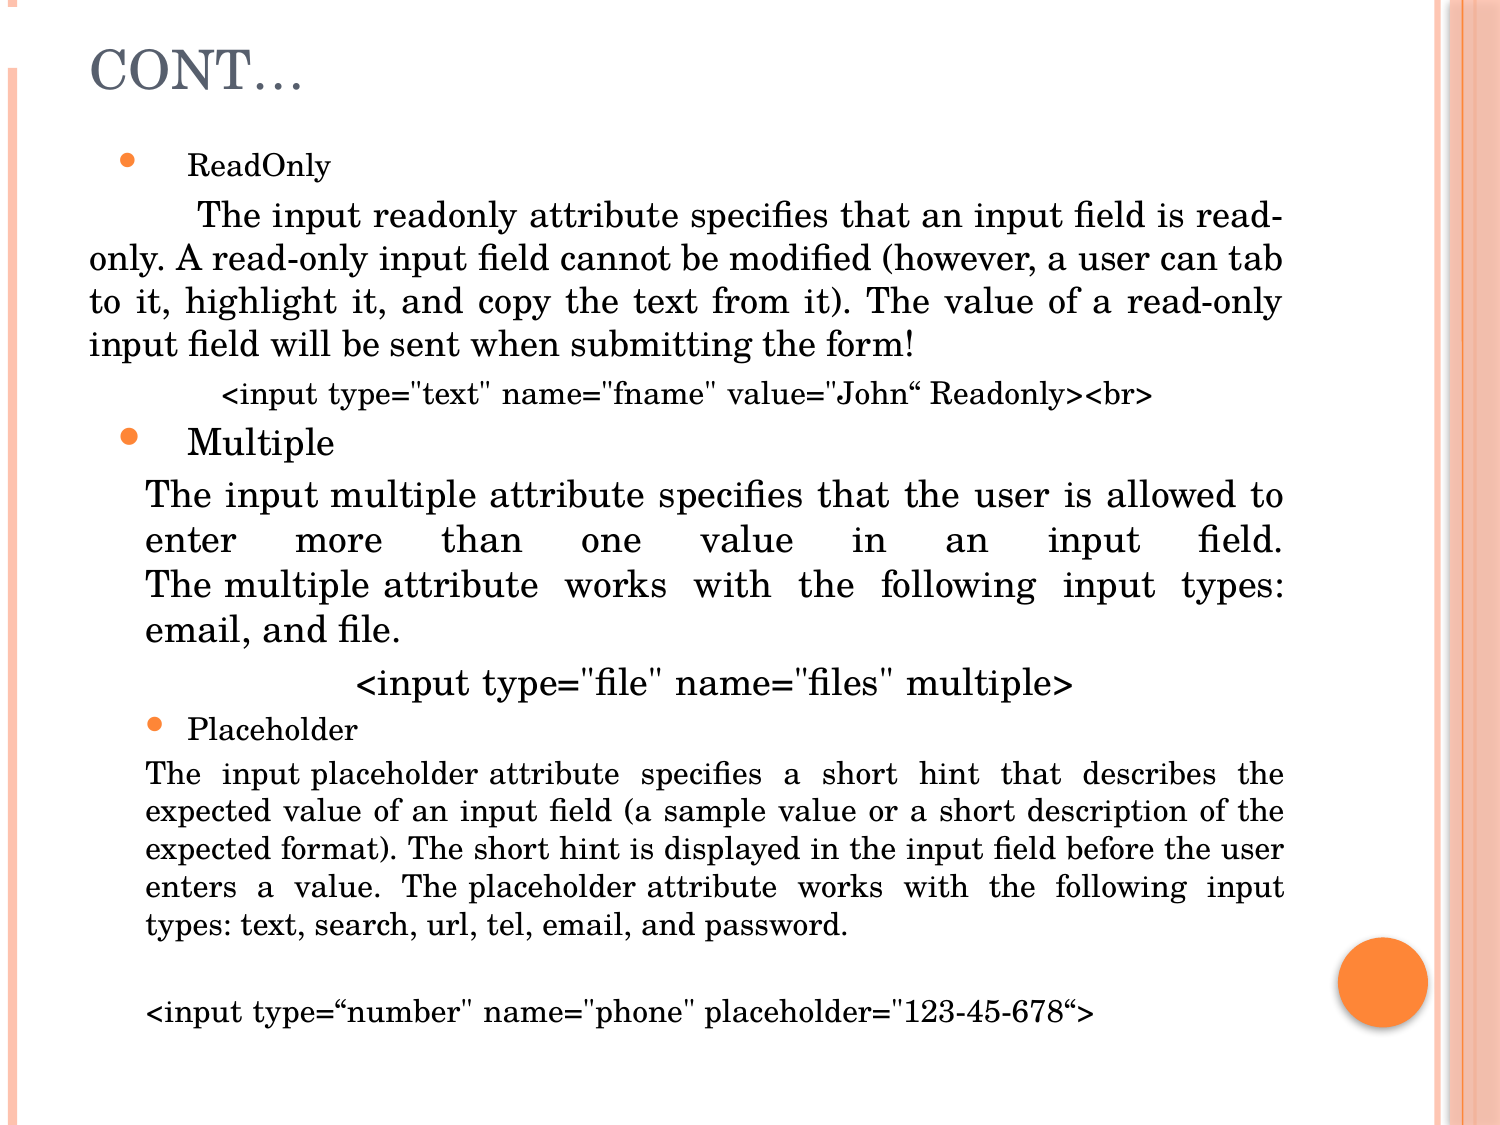

# Cont…
ReadOnly
	The input readonly attribute specifies that an input field is read-only. A read-only input field cannot be modified (however, a user can tab to it, highlight it, and copy the text from it). The value of a read-only input field will be sent when submitting the form!
<input type="text" name="fname" value="John“ Readonly><br>
Multiple
	The input multiple attribute specifies that the user is allowed to enter more than one value in an input field. The multiple attribute works with the following input types: email, and file.
<input type="file" name="files" multiple>
Placeholder
	The input placeholder attribute specifies a short hint that describes the expected value of an input field (a sample value or a short description of the expected format). The short hint is displayed in the input field before the user enters a value. The placeholder attribute works with the following input types: text, search, url, tel, email, and password.

<input type=“number" name="phone" placeholder="123-45-678“>